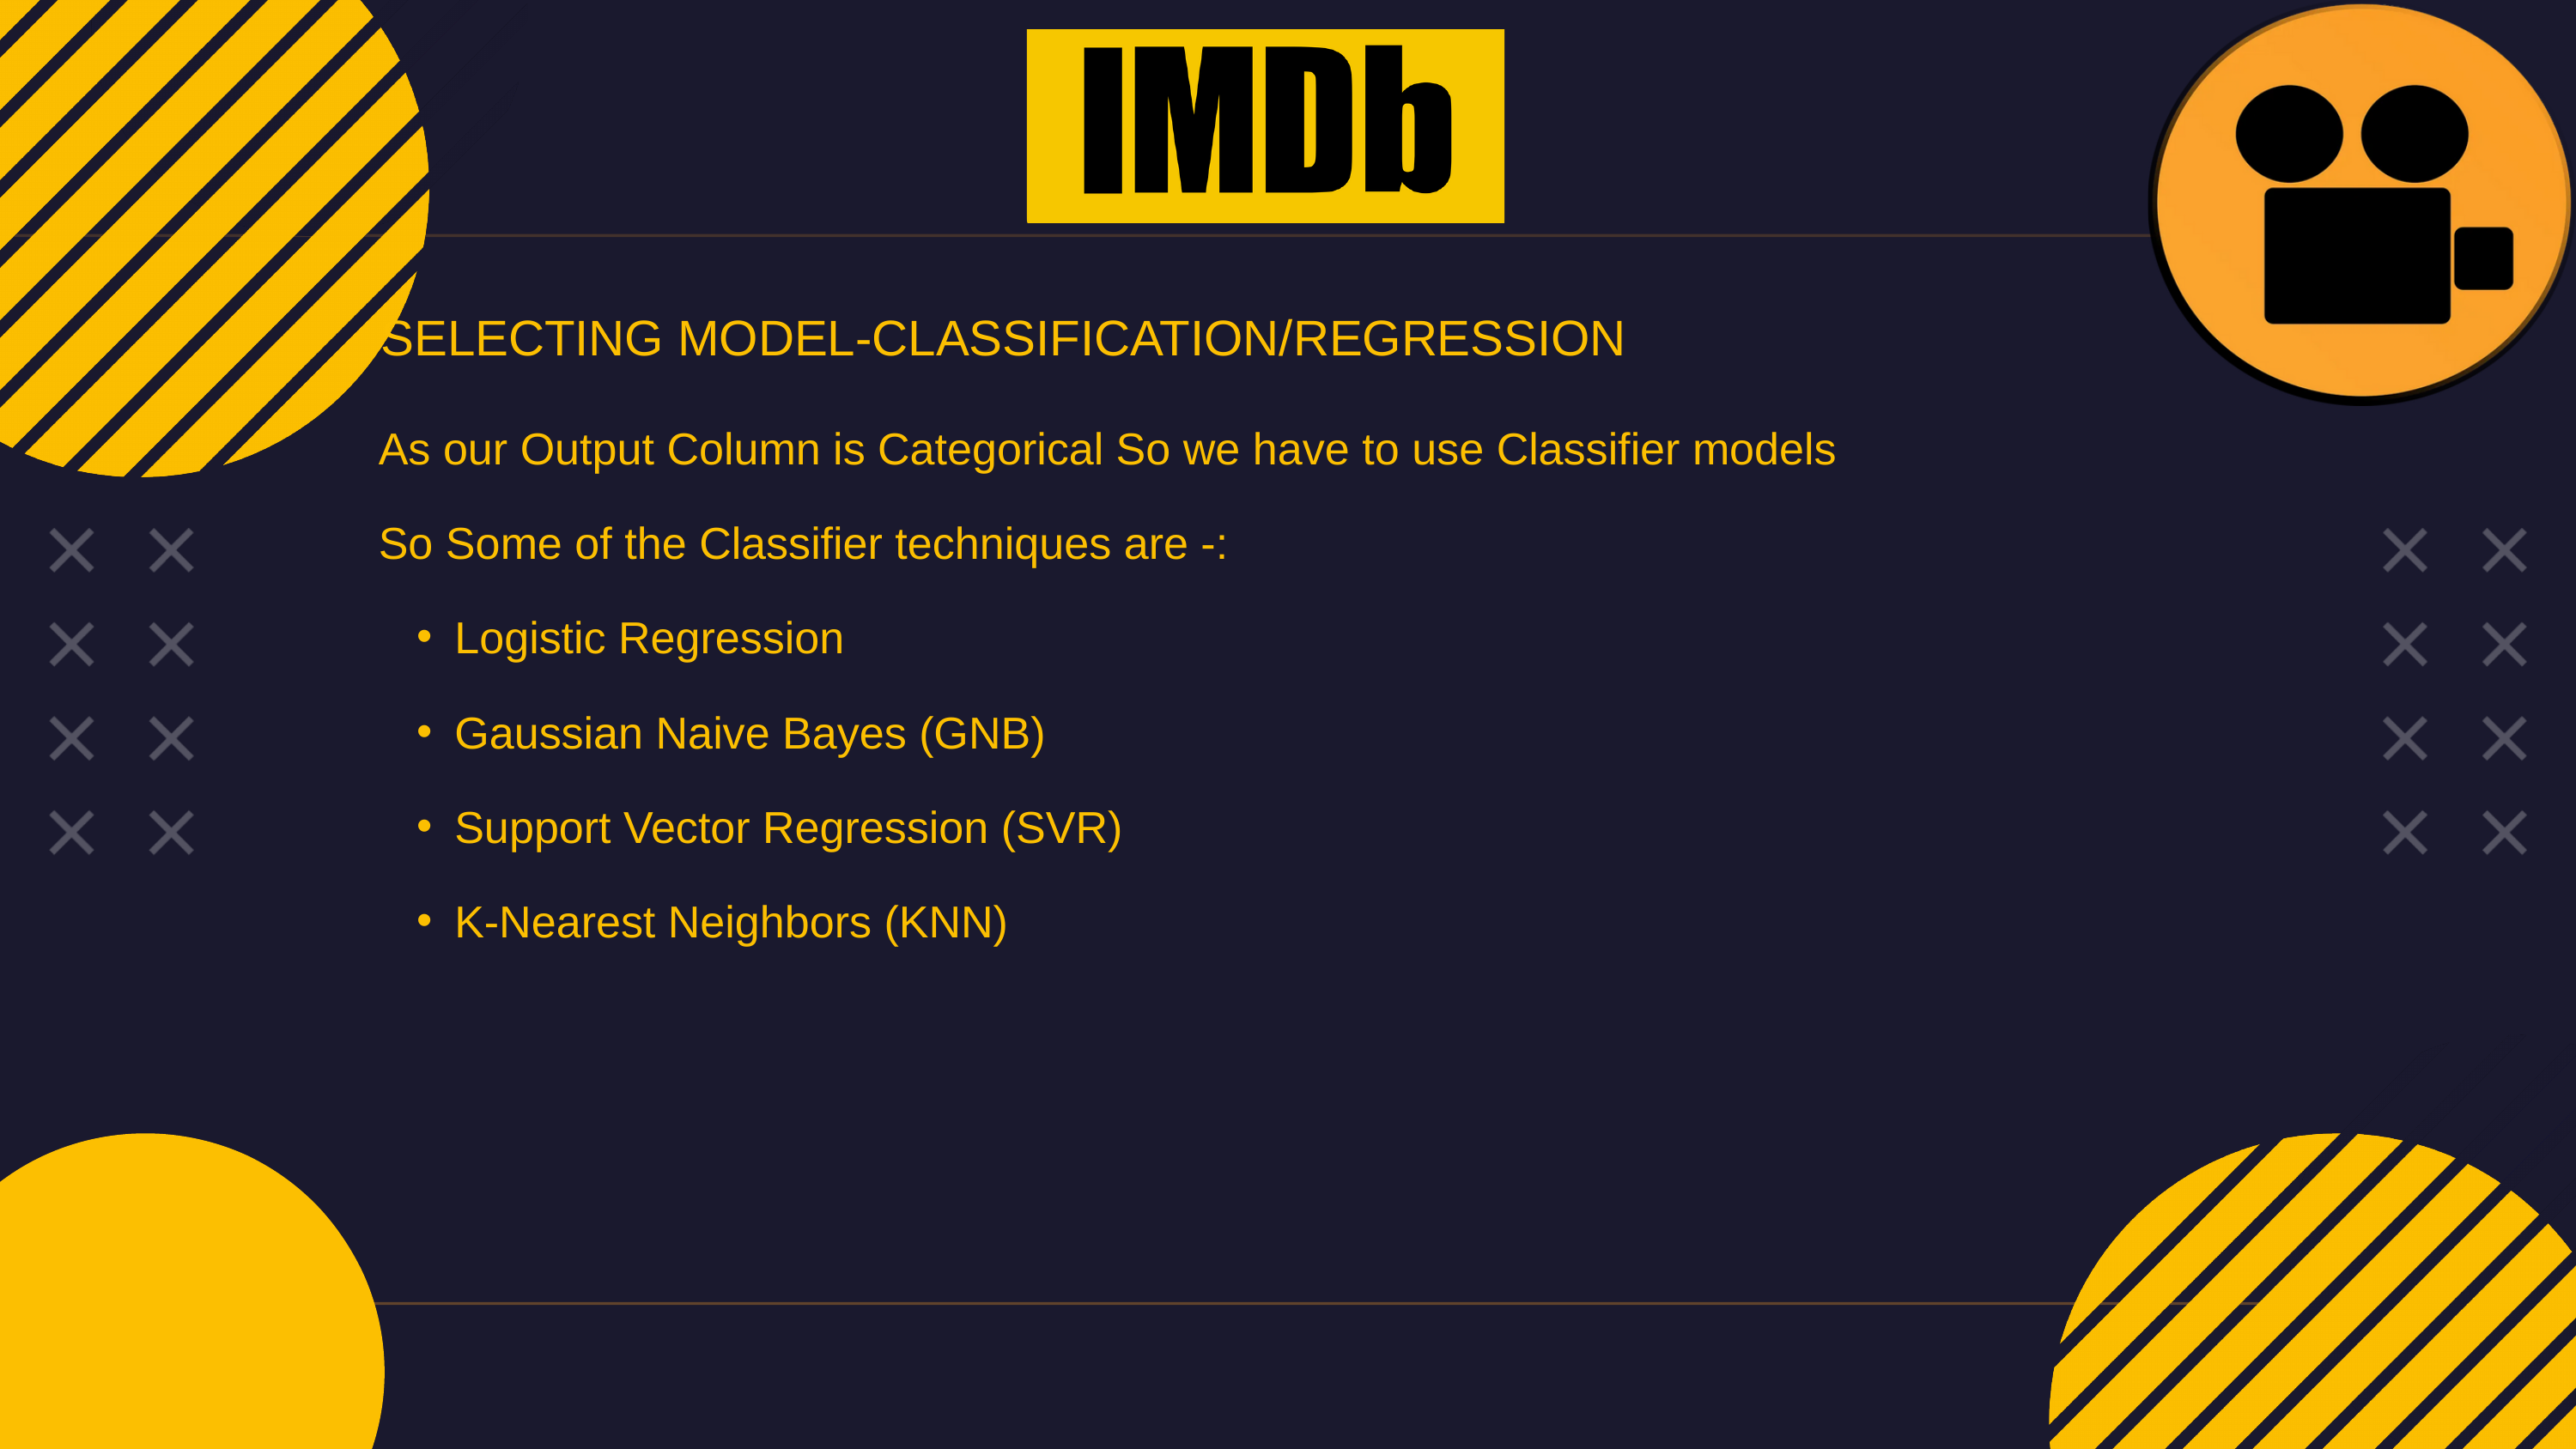

SELECTING MODEL-CLASSIFICATION/REGRESSION
As our Output Column is Categorical So we have to use Classifier models
So Some of the Classifier techniques are -:
Logistic Regression
Gaussian Naive Bayes (GNB)
Support Vector Regression (SVR)
K-Nearest Neighbors (KNN)